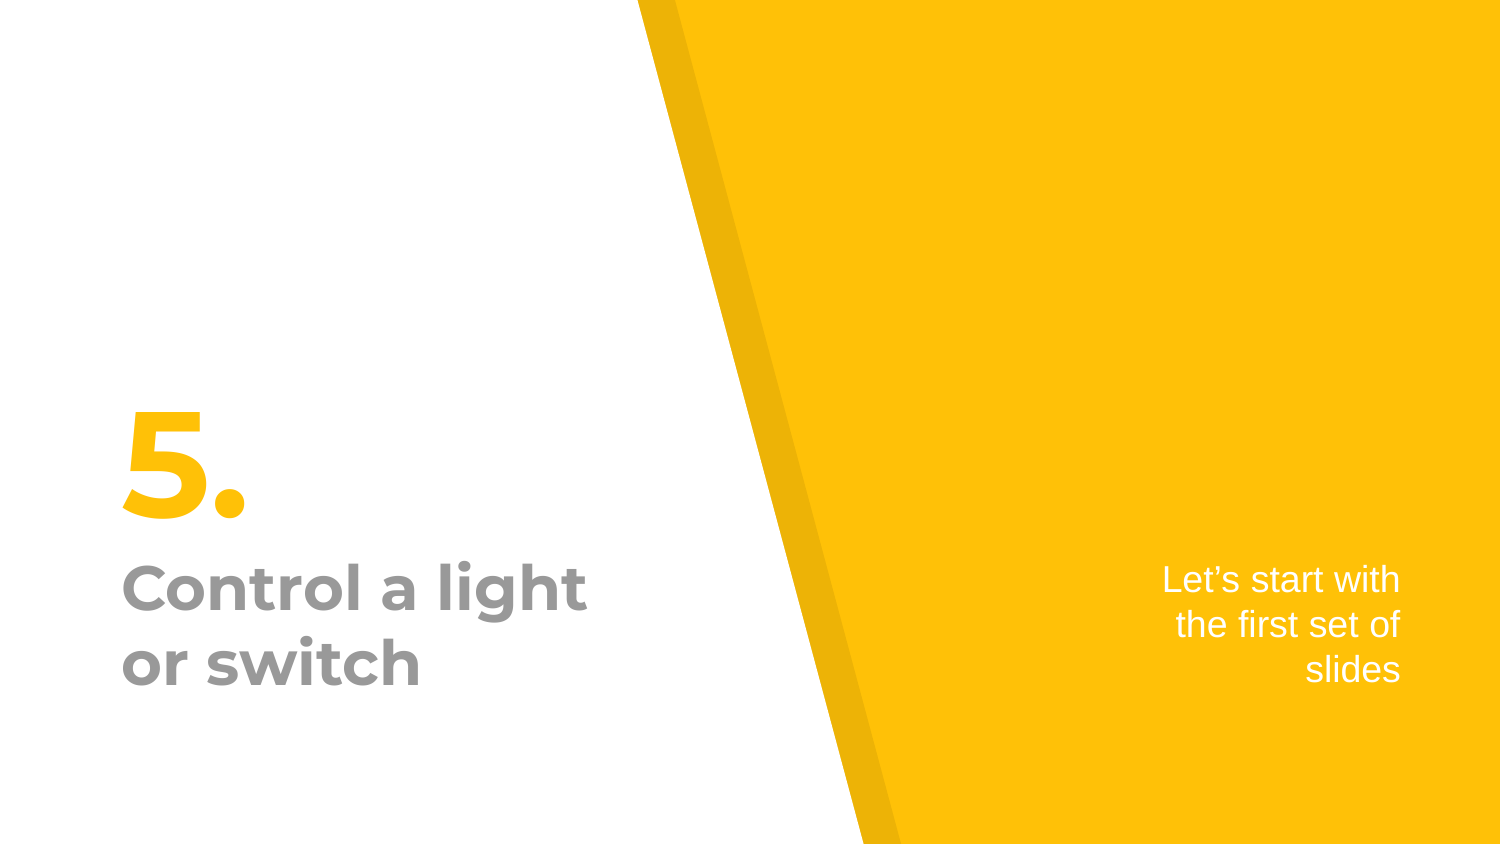

# 5.
Control a light or switch
Let’s start with the first set of slides